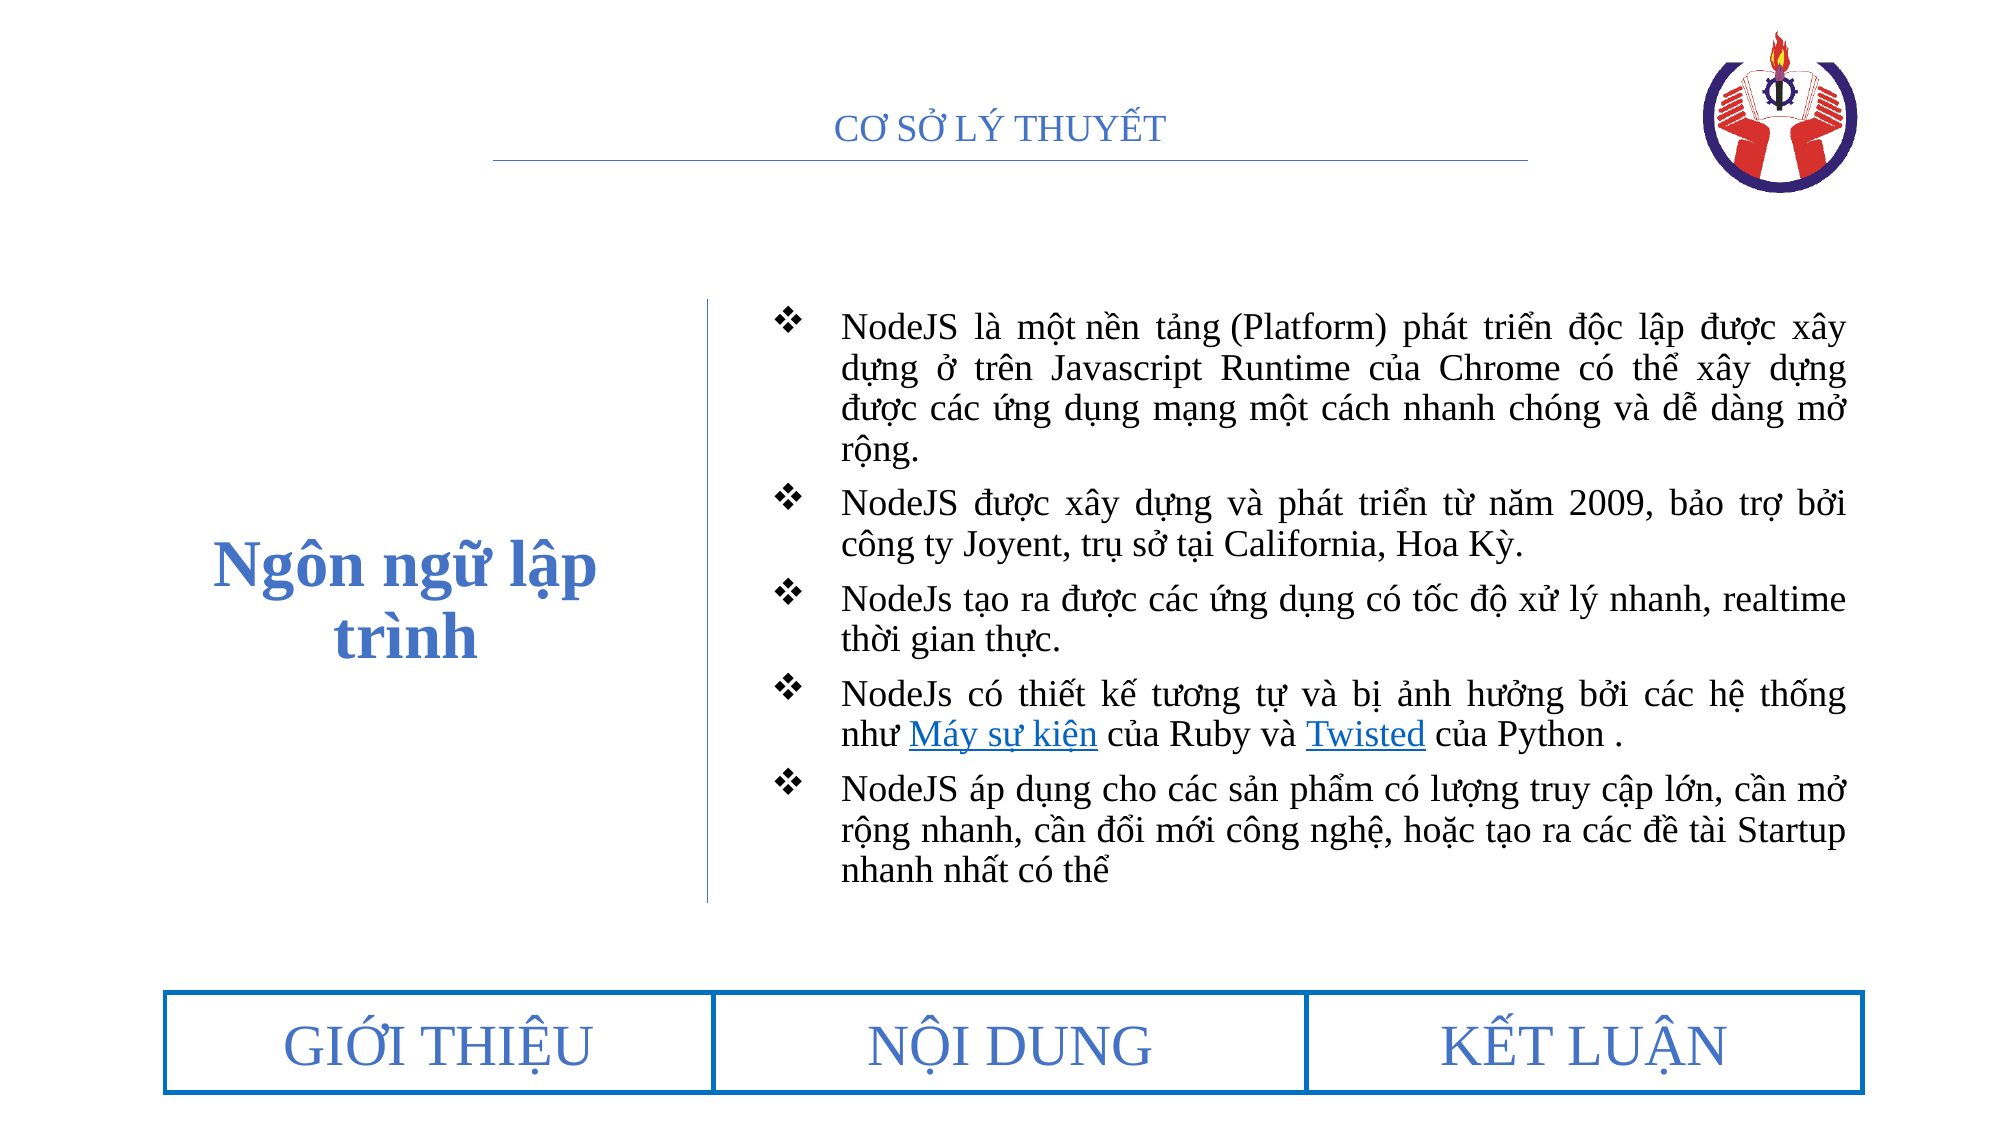

# CƠ SỞ LÝ THUYẾT
Ngôn ngữ lập trình
NodeJS là một nền tảng (Platform) phát triển độc lập được xây dựng ở trên Javascript Runtime của Chrome có thể xây dựng được các ứng dụng mạng một cách nhanh chóng và dễ dàng mở rộng.
NodeJS được xây dựng và phát triển từ năm 2009, bảo trợ bởi công ty Joyent, trụ sở tại California, Hoa Kỳ.
NodeJs tạo ra được các ứng dụng có tốc độ xử lý nhanh, realtime thời gian thực.
NodeJs có thiết kế tương tự và bị ảnh hưởng bởi các hệ thống như Máy sự kiện của Ruby và Twisted của Python .
NodeJS áp dụng cho các sản phẩm có lượng truy cập lớn, cần mở rộng nhanh, cần đổi mới công nghệ, hoặc tạo ra các đề tài Startup nhanh nhất có thể